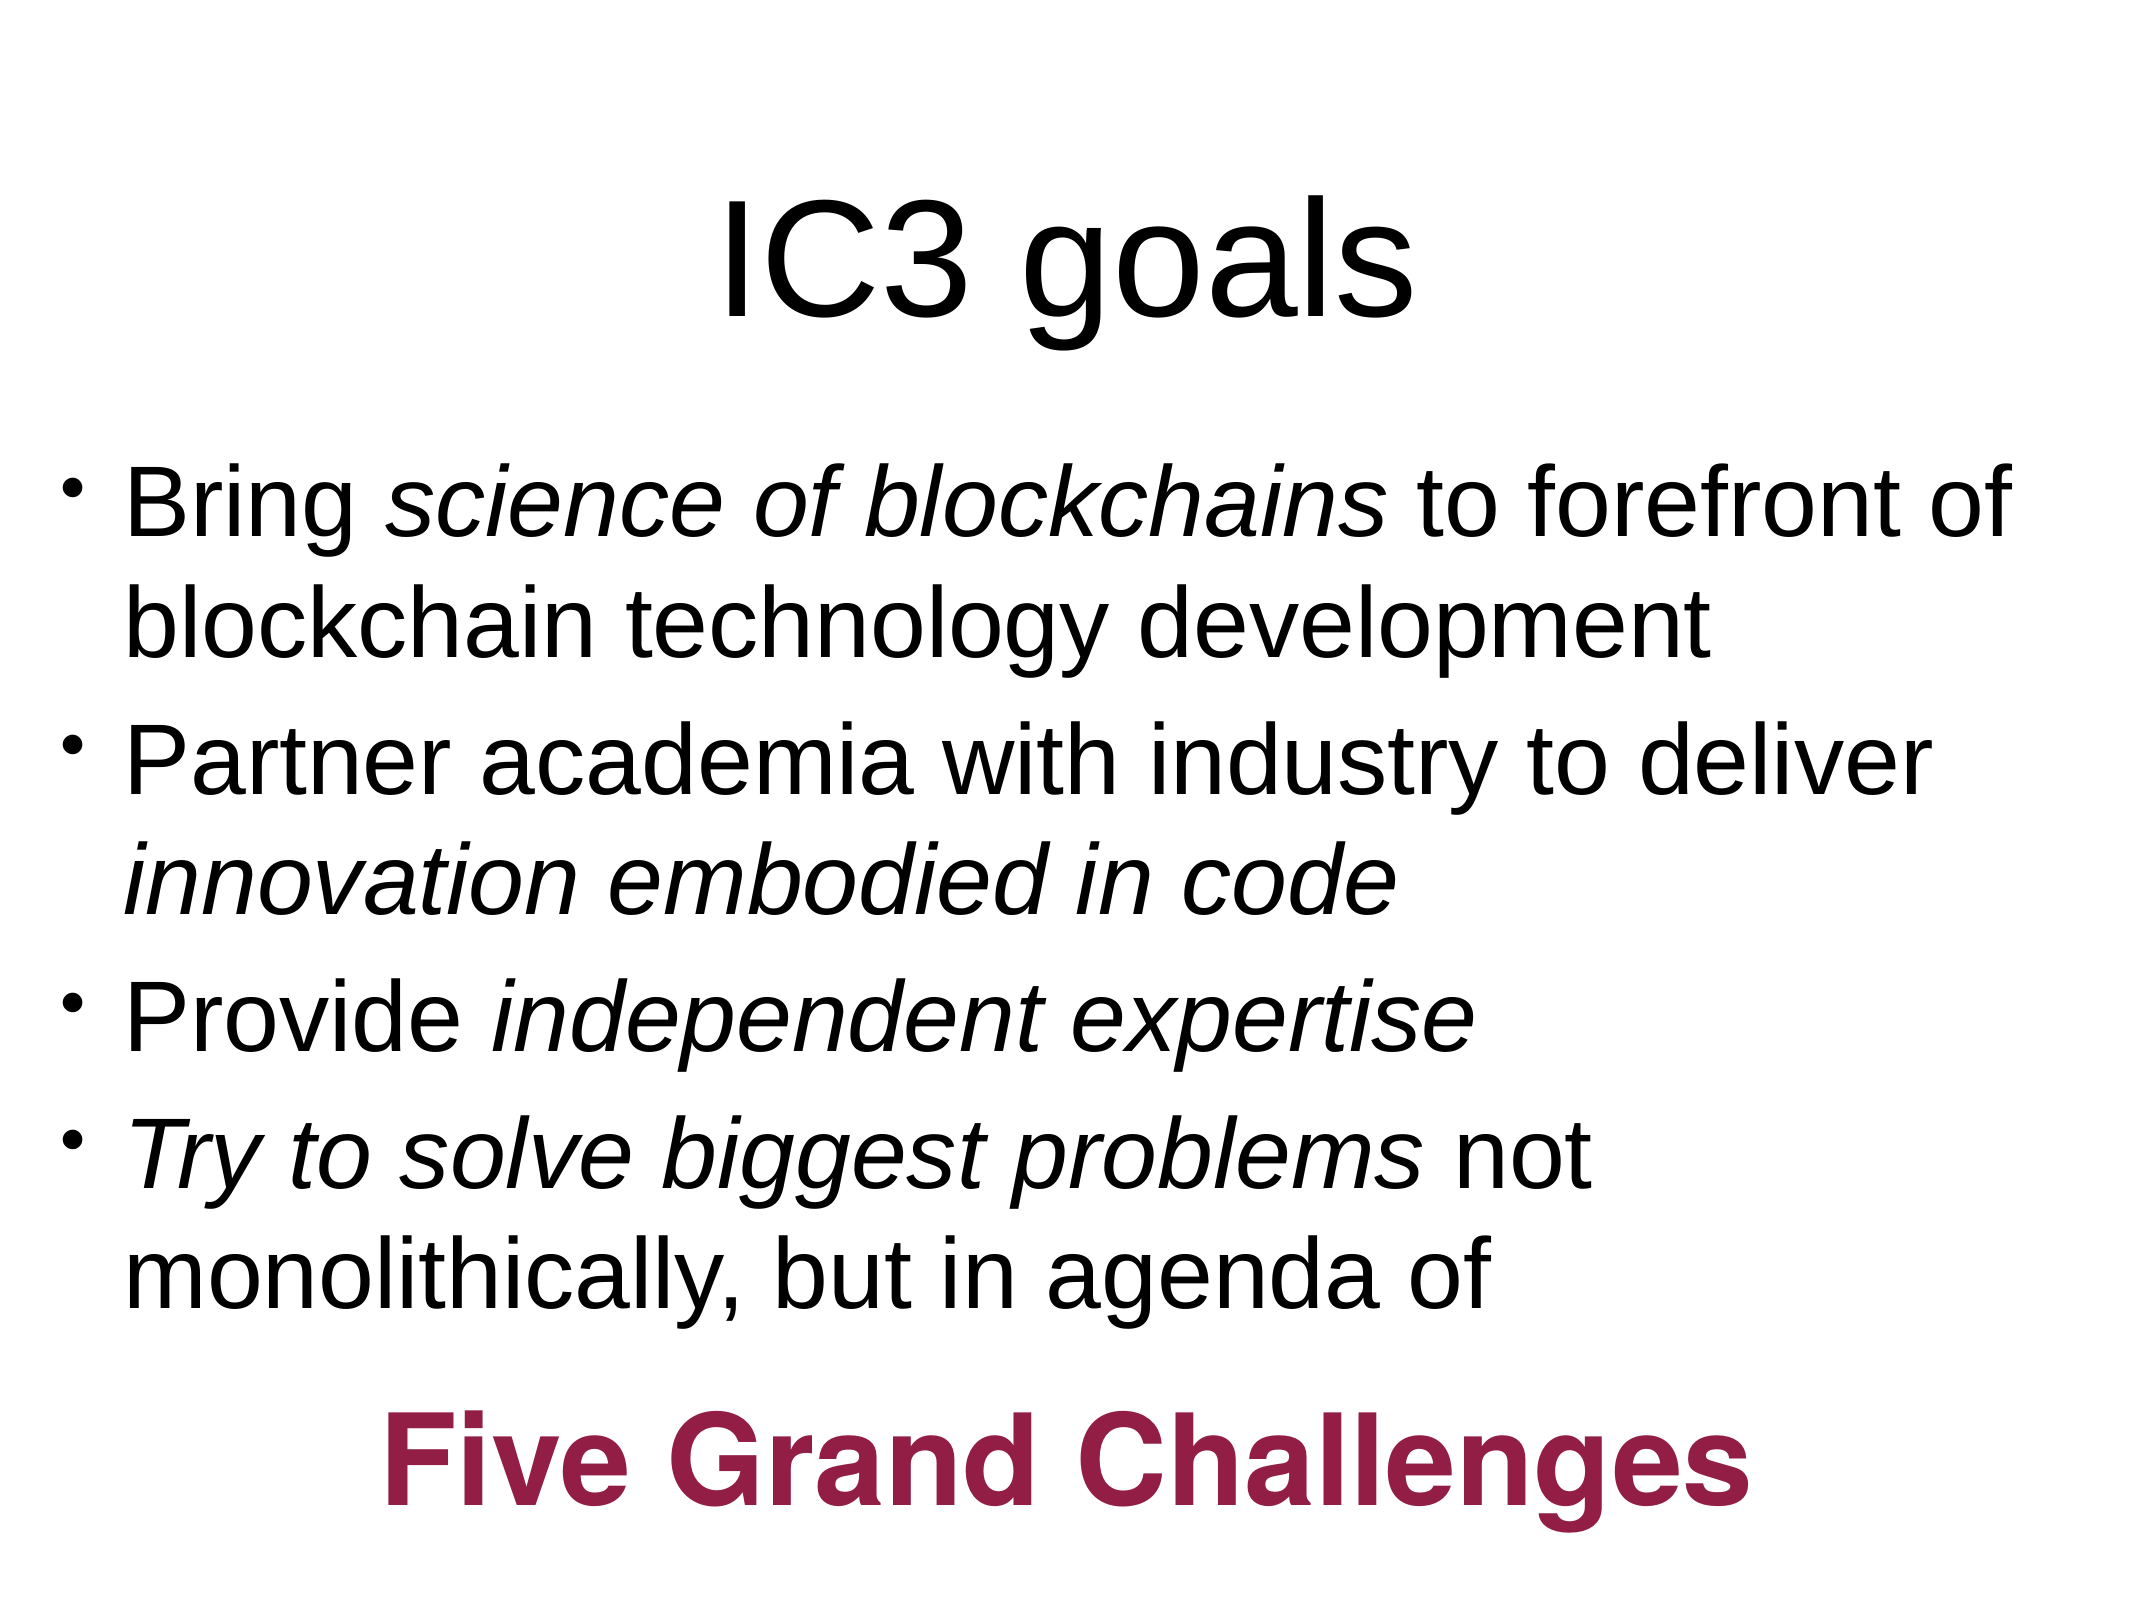

# IC3 goals
Bring science of blockchains to forefront of blockchain technology development
Partner academia with industry to deliver innovation embodied in code
Provide independent expertise
Try to solve biggest problems not monolithically, but in agenda of
Five Grand Challenges